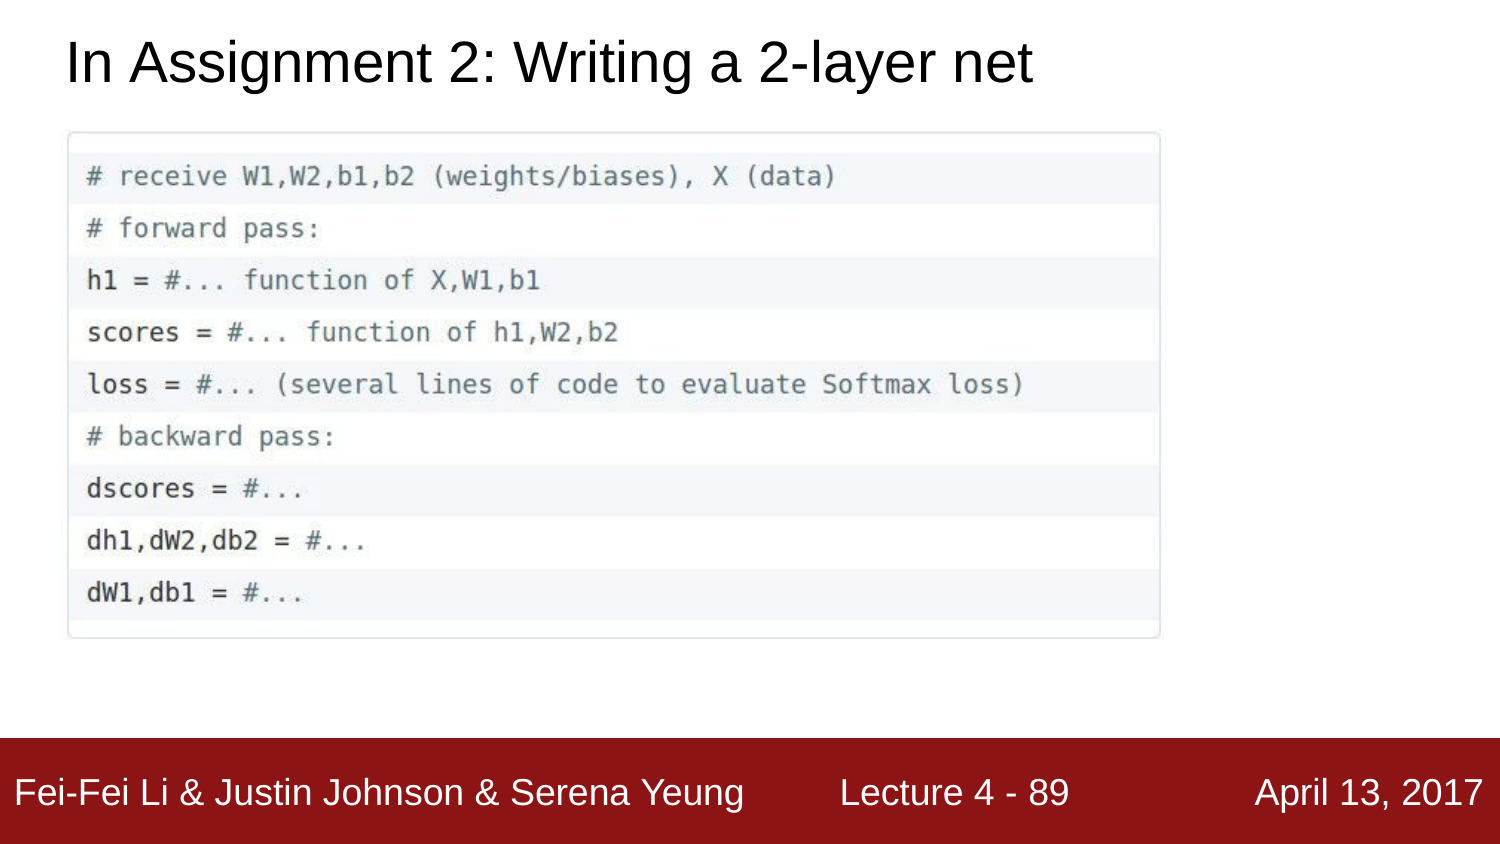

# In Assignment 2: Writing a 2-layer net

Lecture 4 - 89
Fei-Fei Li & Justin Johnson & Serena Yeung
April 13, 2017